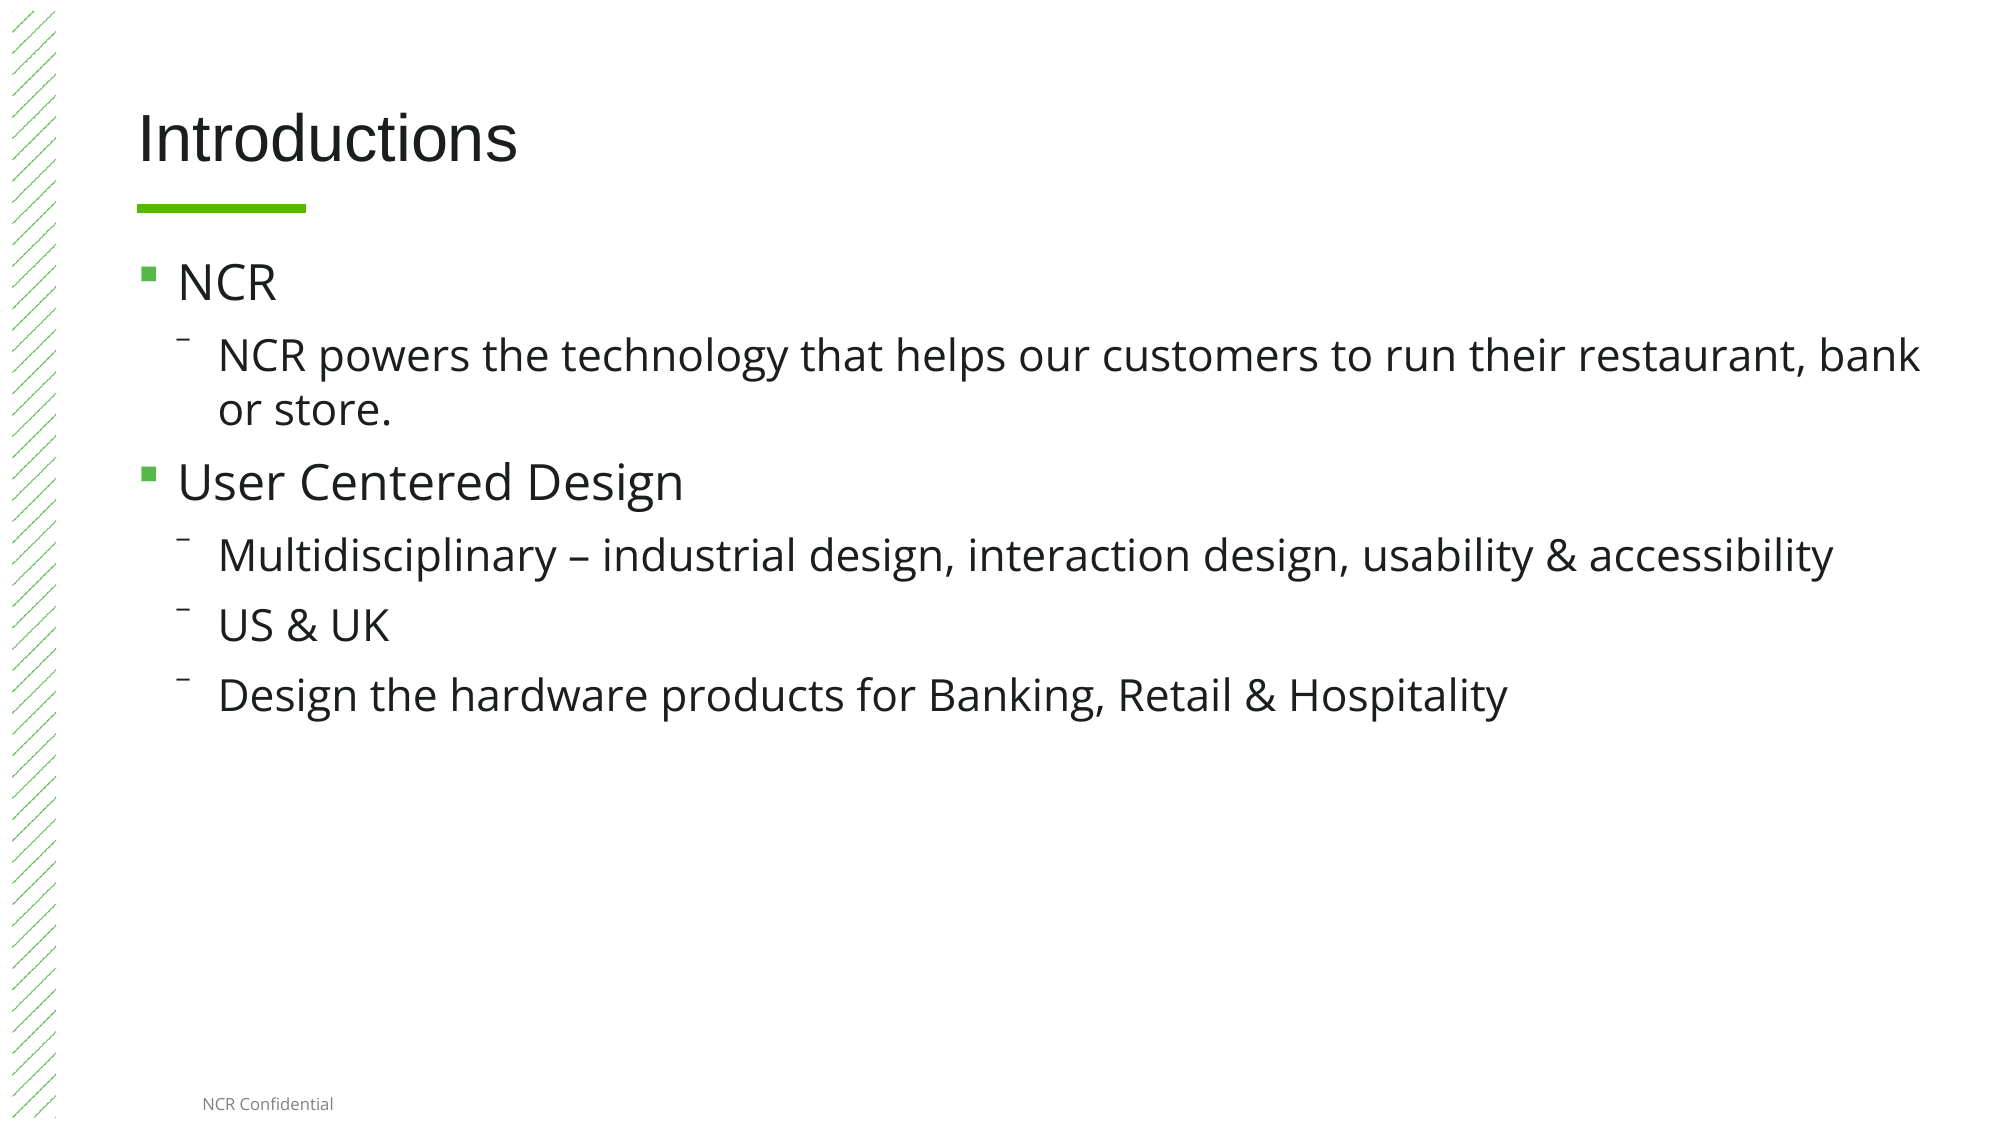

# Introductions
NCR
NCR powers the technology that helps our customers to run their restaurant, bank or store.
User Centered Design
Multidisciplinary – industrial design, interaction design, usability & accessibility
US & UK
Design the hardware products for Banking, Retail & Hospitality

NCR Confidential